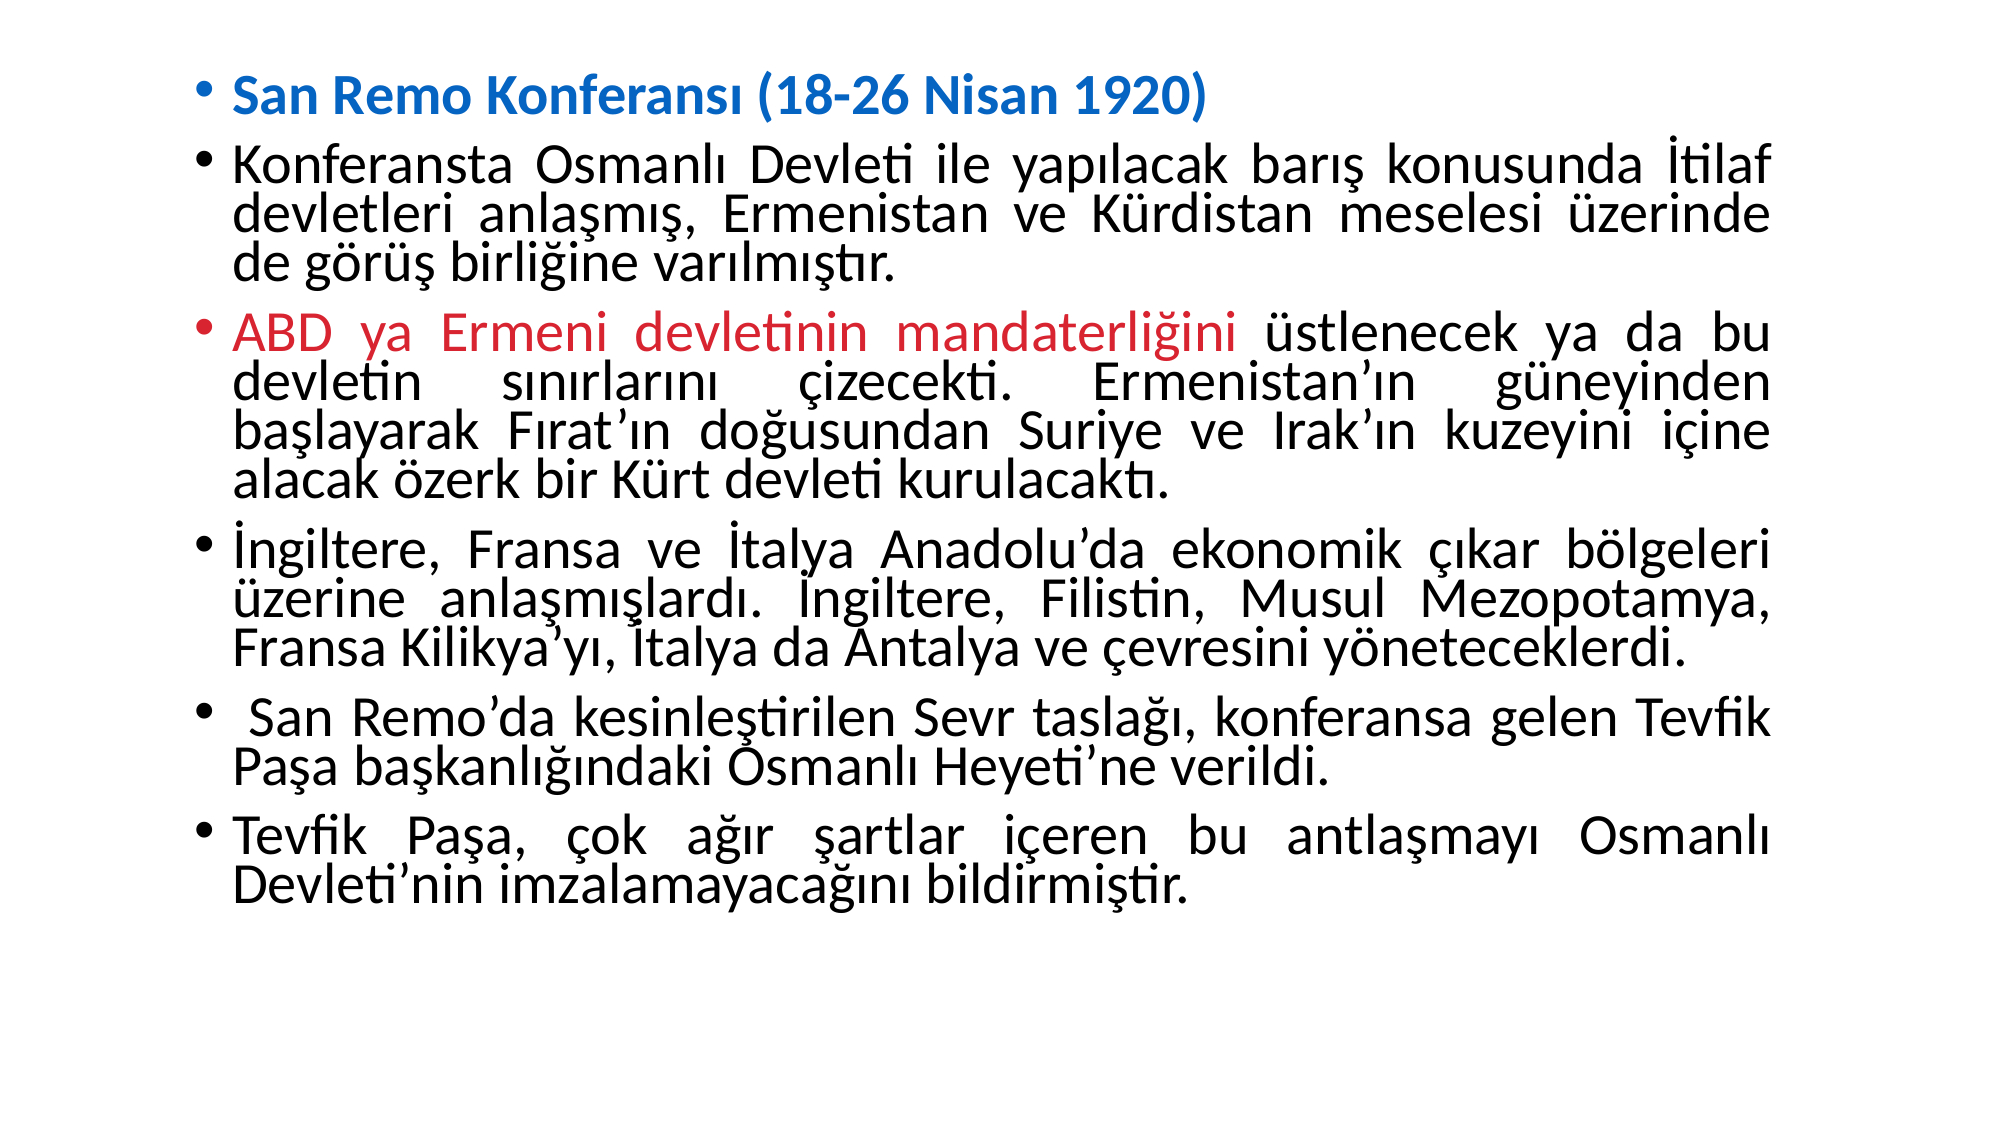

San Remo Konferansı (18-26 Nisan 1920)
Konferansta Osmanlı Devleti ile yapılacak barış konusunda İtilaf devletleri anlaşmış, Ermenistan ve Kürdistan meselesi üzerinde de görüş birliğine varılmıştır.
ABD ya Ermeni devletinin mandaterliğini üstlenecek ya da bu devletin sınırlarını çizecekti. Ermenistan’ın güneyinden başlayarak Fırat’ın doğusundan Suriye ve Irak’ın kuzeyini içine alacak özerk bir Kürt devleti kurulacaktı.
İngiltere, Fransa ve İtalya Anadolu’da ekonomik çıkar bölgeleri üzerine anlaşmışlardı. İngiltere, Filistin, Musul Mezopotamya, Fransa Kilikya’yı, İtalya da Antalya ve çevresini yöneteceklerdi.
 San Remo’da kesinleştirilen Sevr taslağı, konferansa gelen Tevfik Paşa başkanlığındaki Osmanlı Heyeti’ne verildi.
Tevfik Paşa, çok ağır şartlar içeren bu antlaşmayı Osmanlı Devleti’nin imzalamayacağını bildirmiştir.